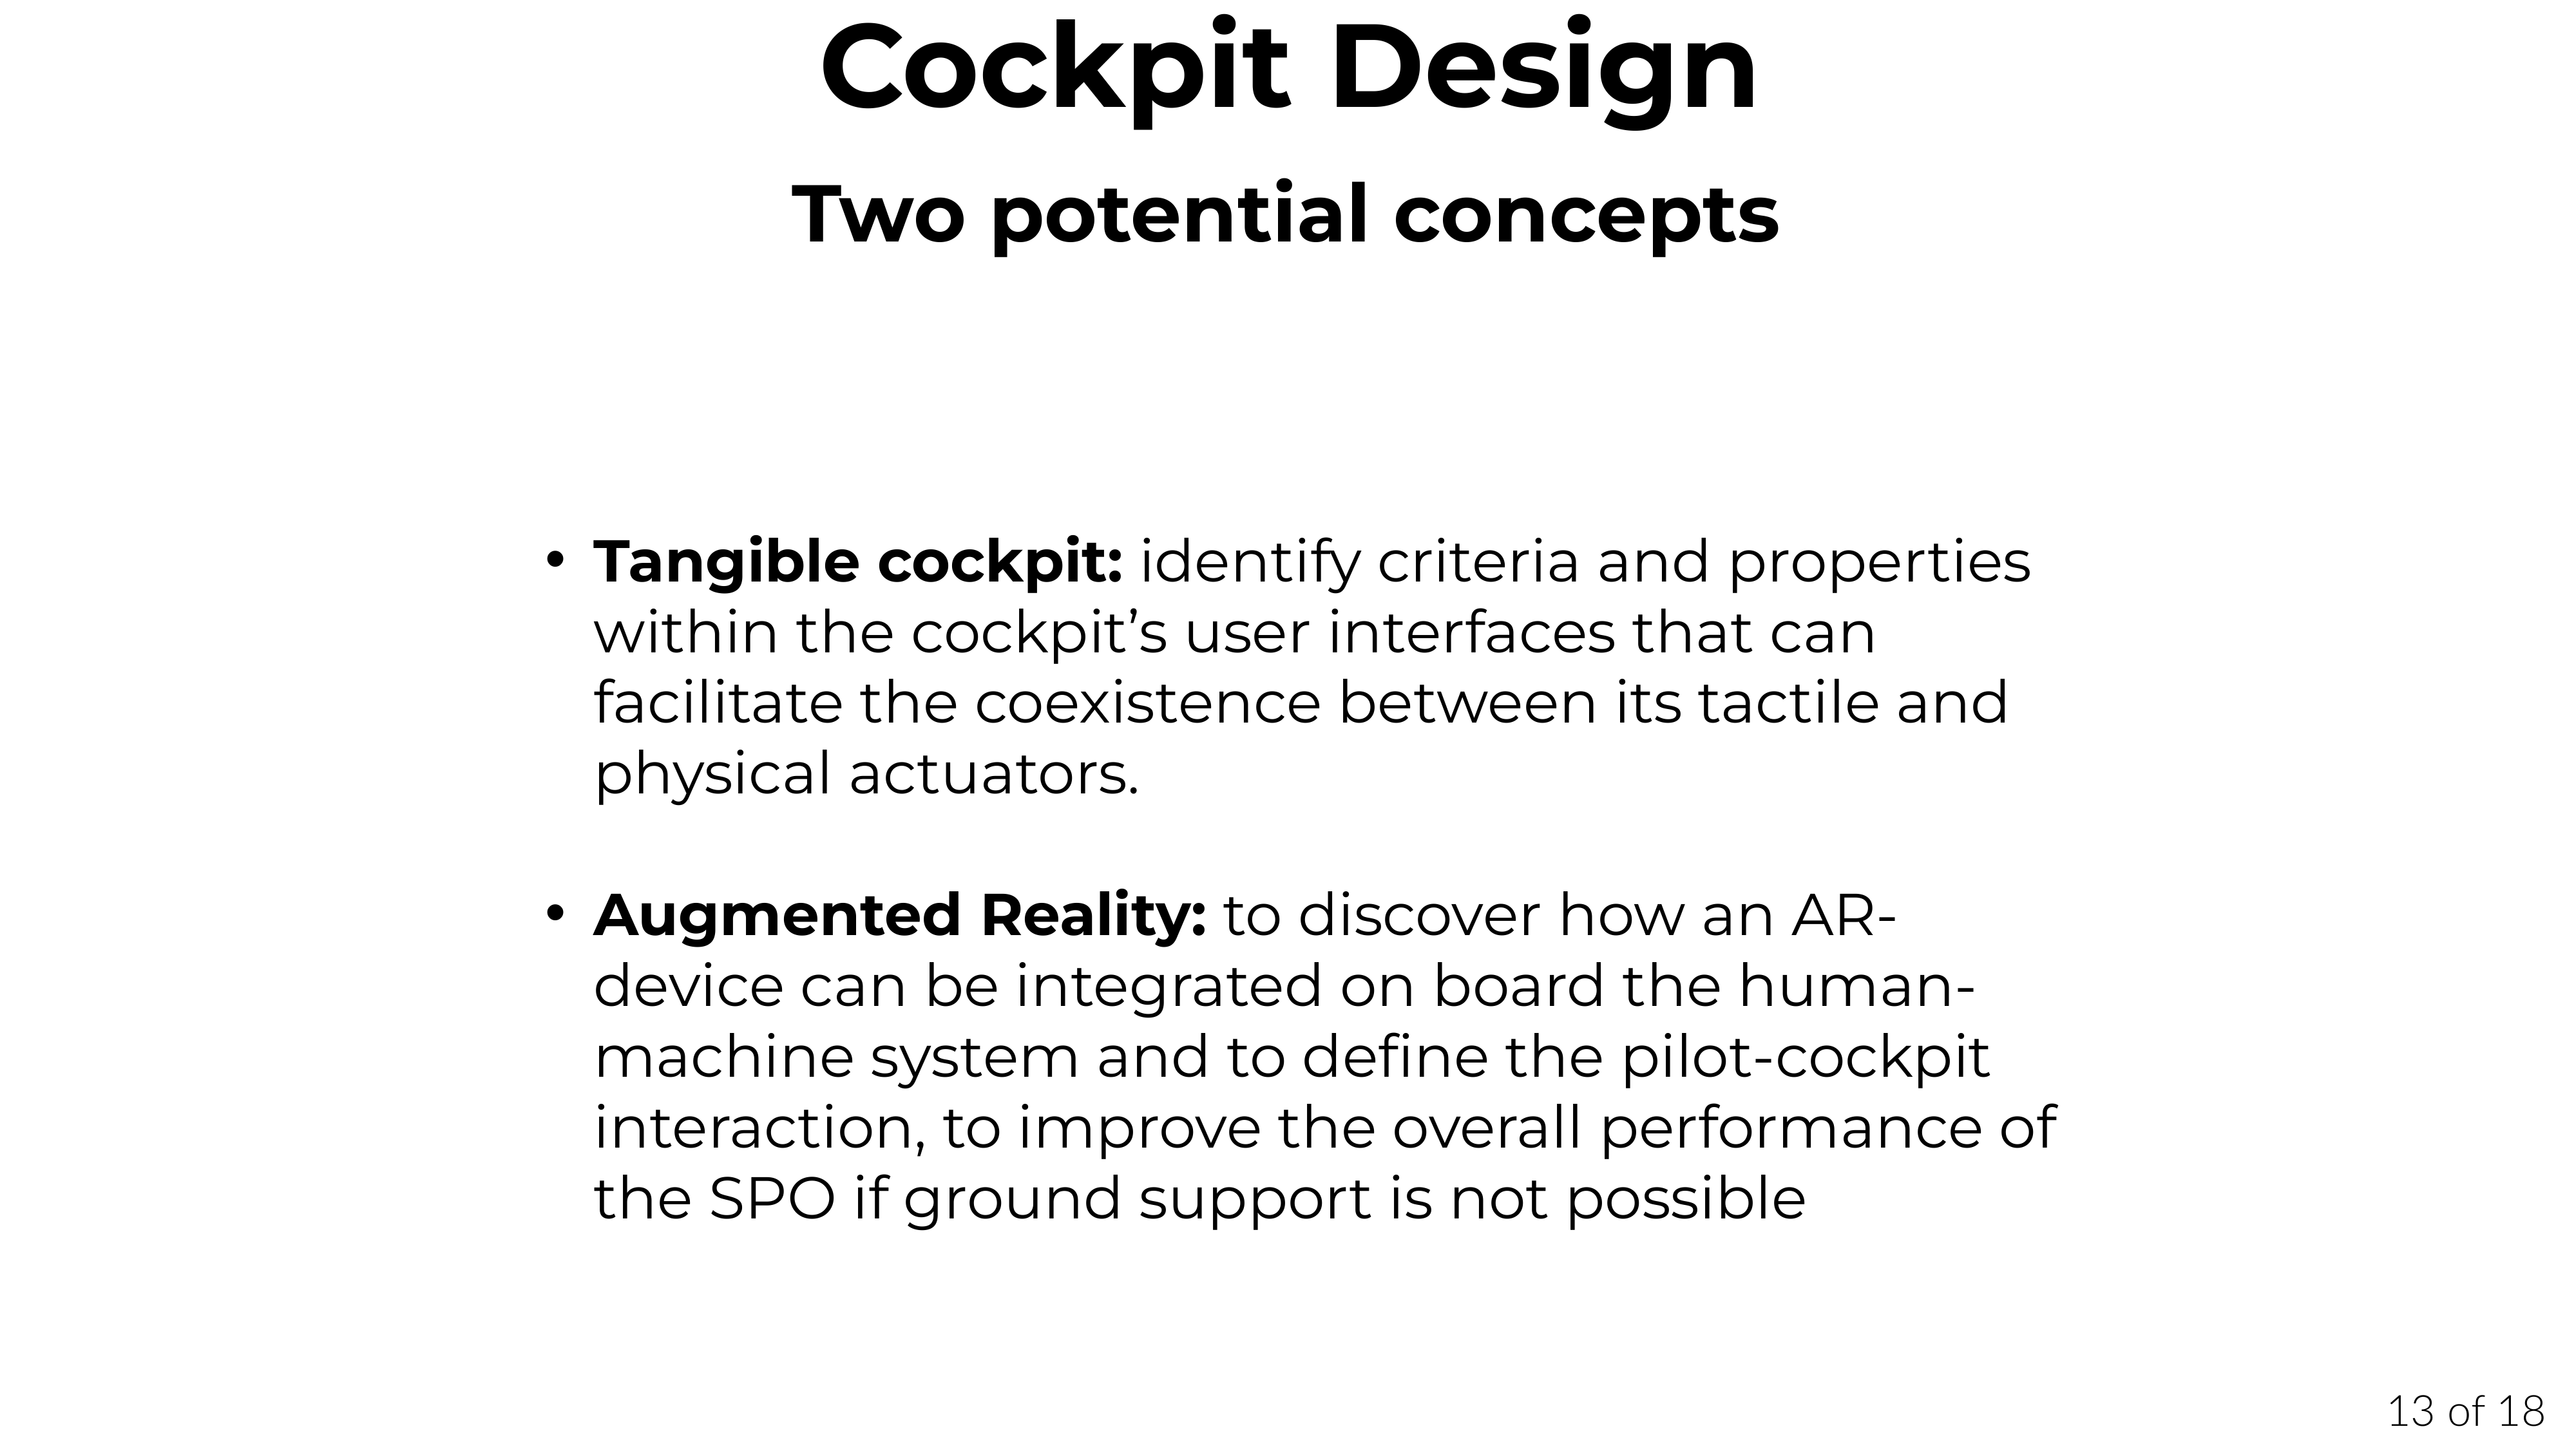

Cockpit Design
Two potential concepts
Tangible cockpit: identify criteria and properties within the cockpit’s user interfaces that can facilitate the coexistence between its tactile and physical actuators.

Augmented Reality: to discover how an AR-device can be integrated on board the human-machine system and to define the pilot-cockpit interaction, to improve the overall performance of the SPO if ground support is not possible

13 of 18